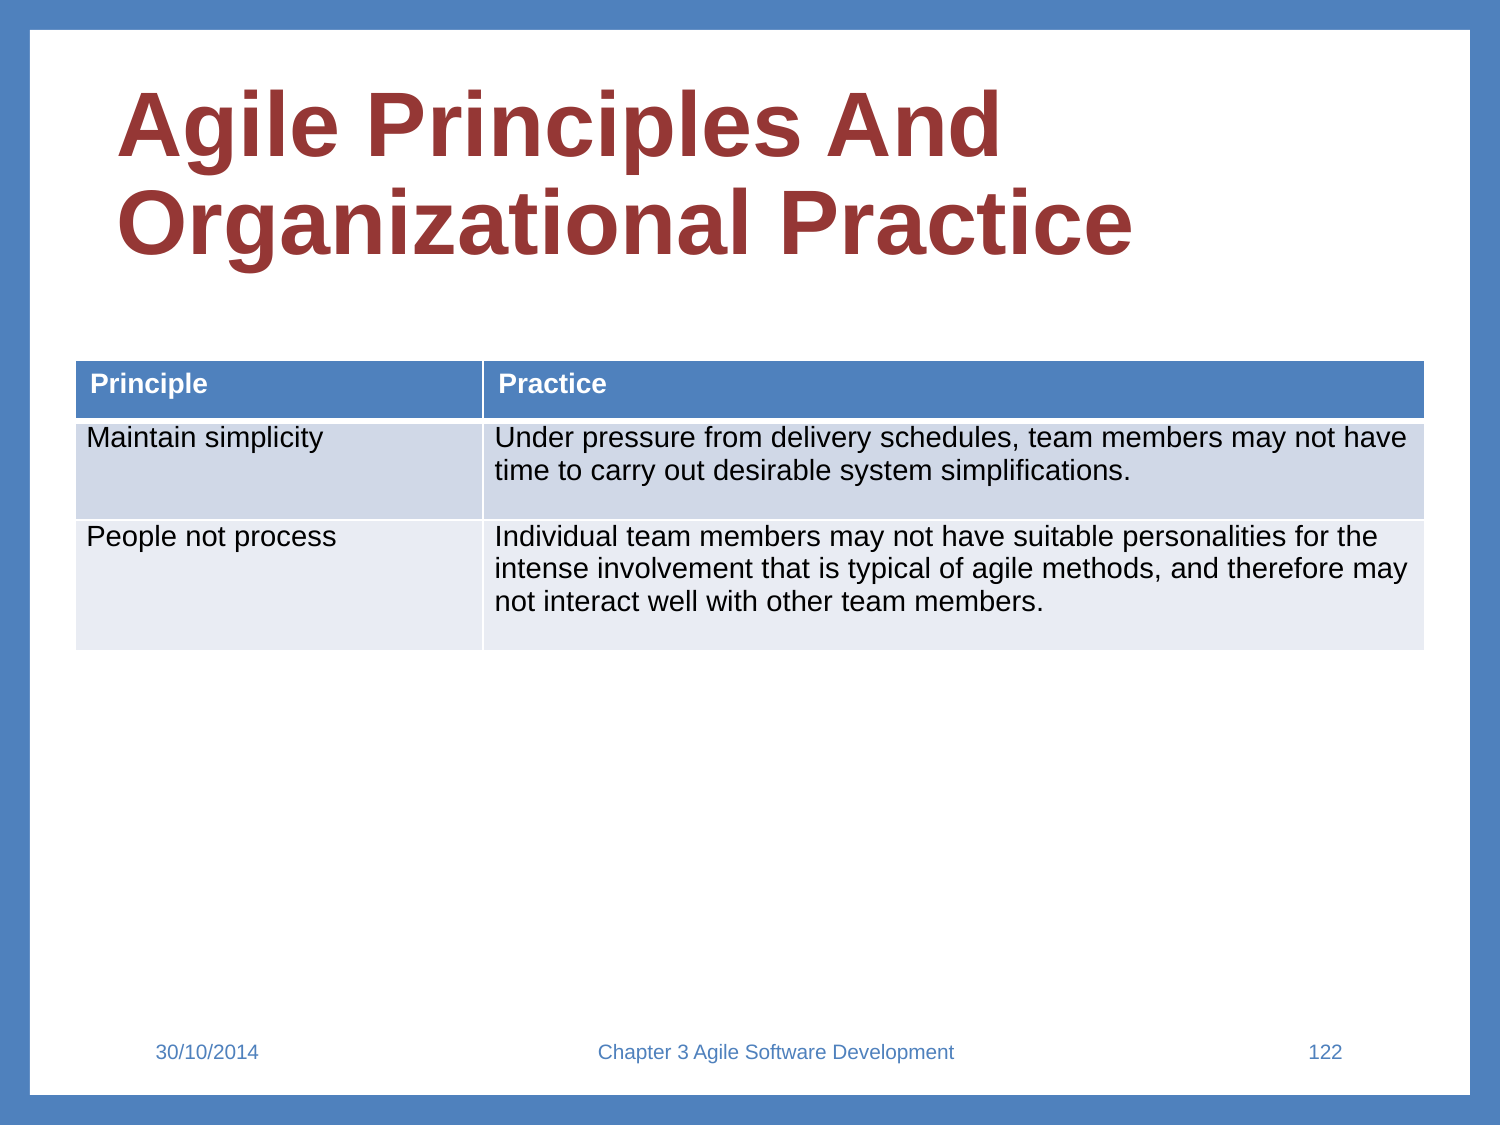

# Agile Principles And Organizational Practice
| Principle | Practice |
| --- | --- |
| Maintain simplicity | Under pressure from delivery schedules, team members may not have time to carry out desirable system simplifications. |
| People not process | Individual team members may not have suitable personalities for the intense involvement that is typical of agile methods, and therefore may not interact well with other team members. |
30/10/2014
Chapter 3 Agile Software Development
122